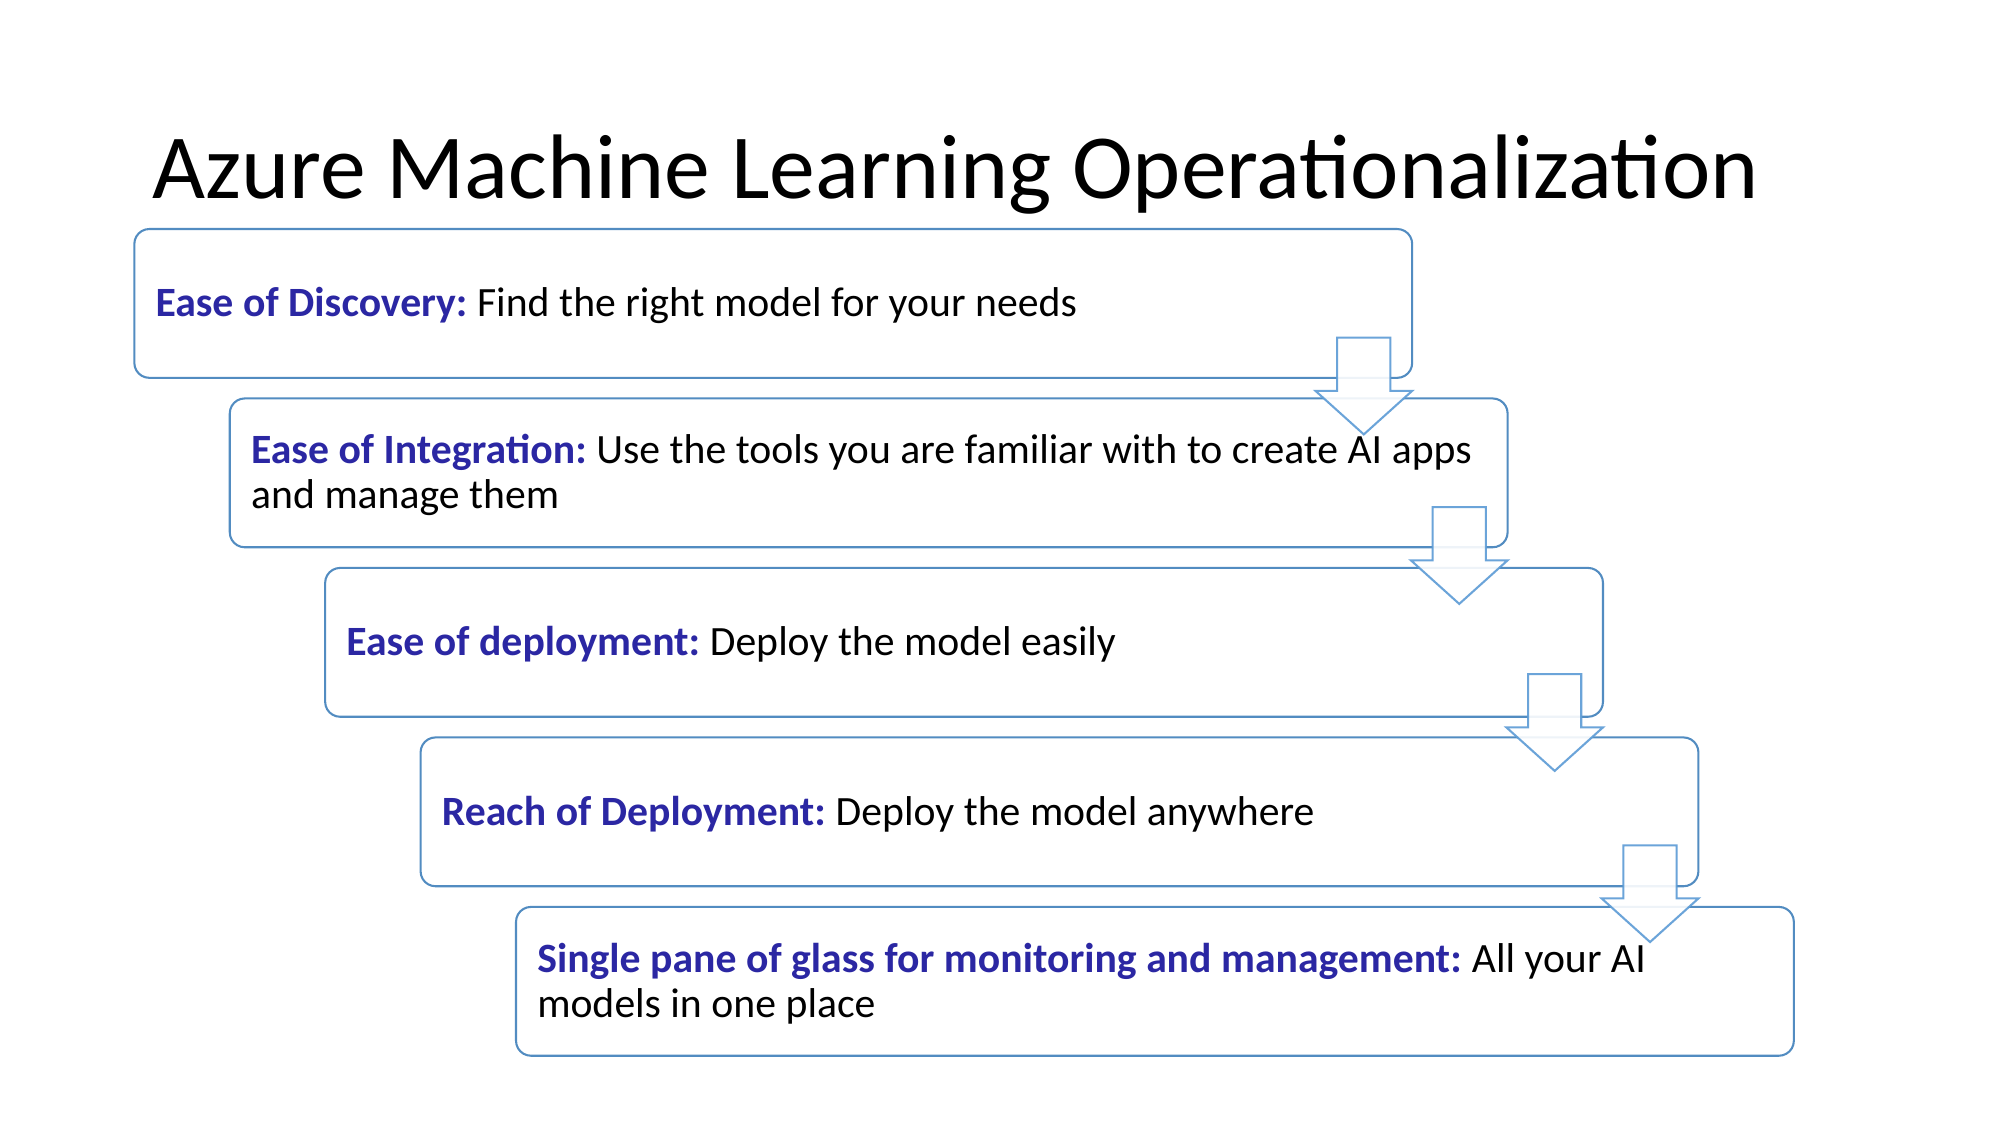

# Azure Machine Learning Operationalization
Ease of Discovery: Find the right model for your needs
Ease of Integration: Use the tools you are familiar with to create AI apps and manage them
Ease of deployment: Deploy the model easily
Reach of Deployment: Deploy the model anywhere
Single pane of glass for monitoring and management: All your AI models in one place